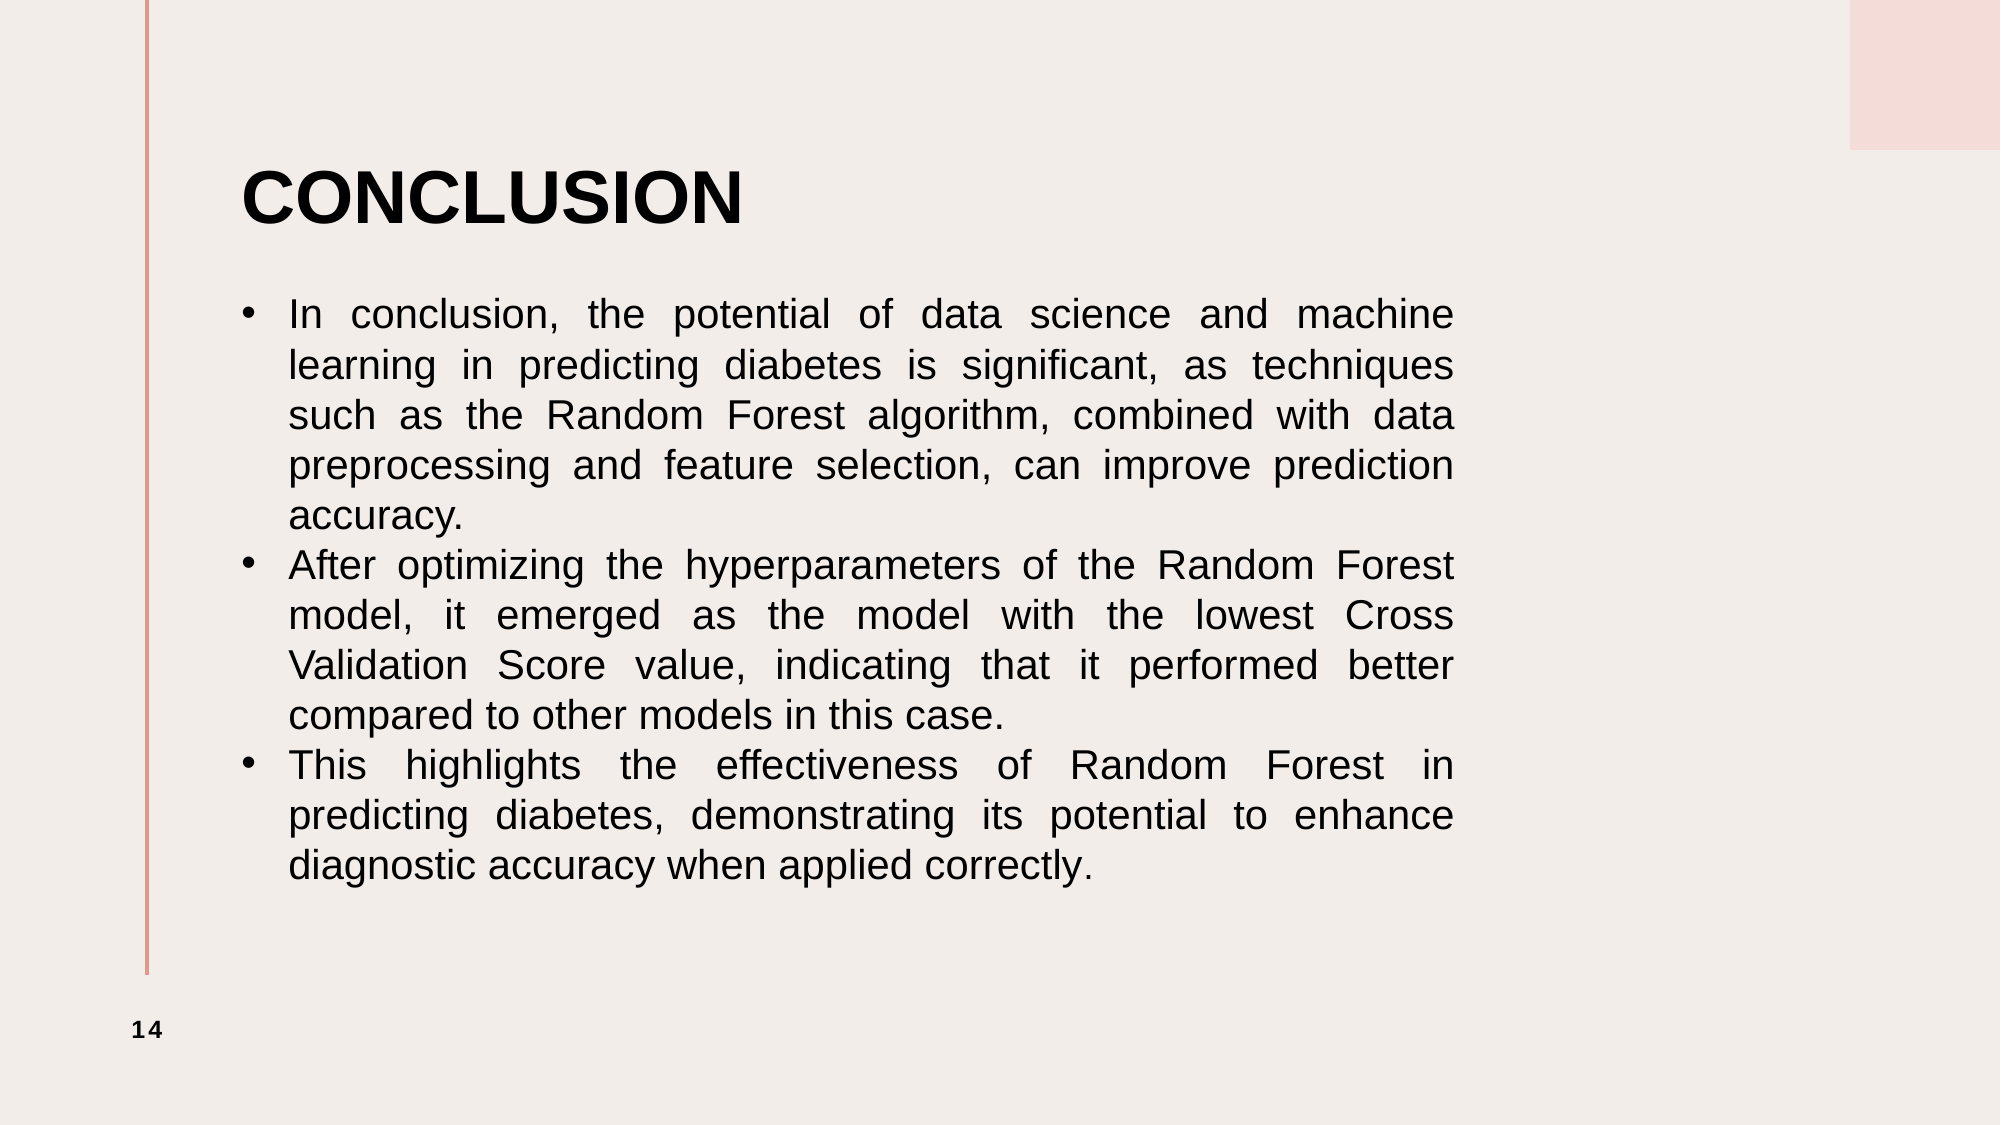

# CONCLUSION
In conclusion, the potential of data science and machine learning in predicting diabetes is significant, as techniques such as the Random Forest algorithm, combined with data preprocessing and feature selection, can improve prediction accuracy.
After optimizing the hyperparameters of the Random Forest model, it emerged as the model with the lowest Cross Validation Score value, indicating that it performed better compared to other models in this case.
This highlights the effectiveness of Random Forest in predicting diabetes, demonstrating its potential to enhance diagnostic accuracy when applied correctly.

14